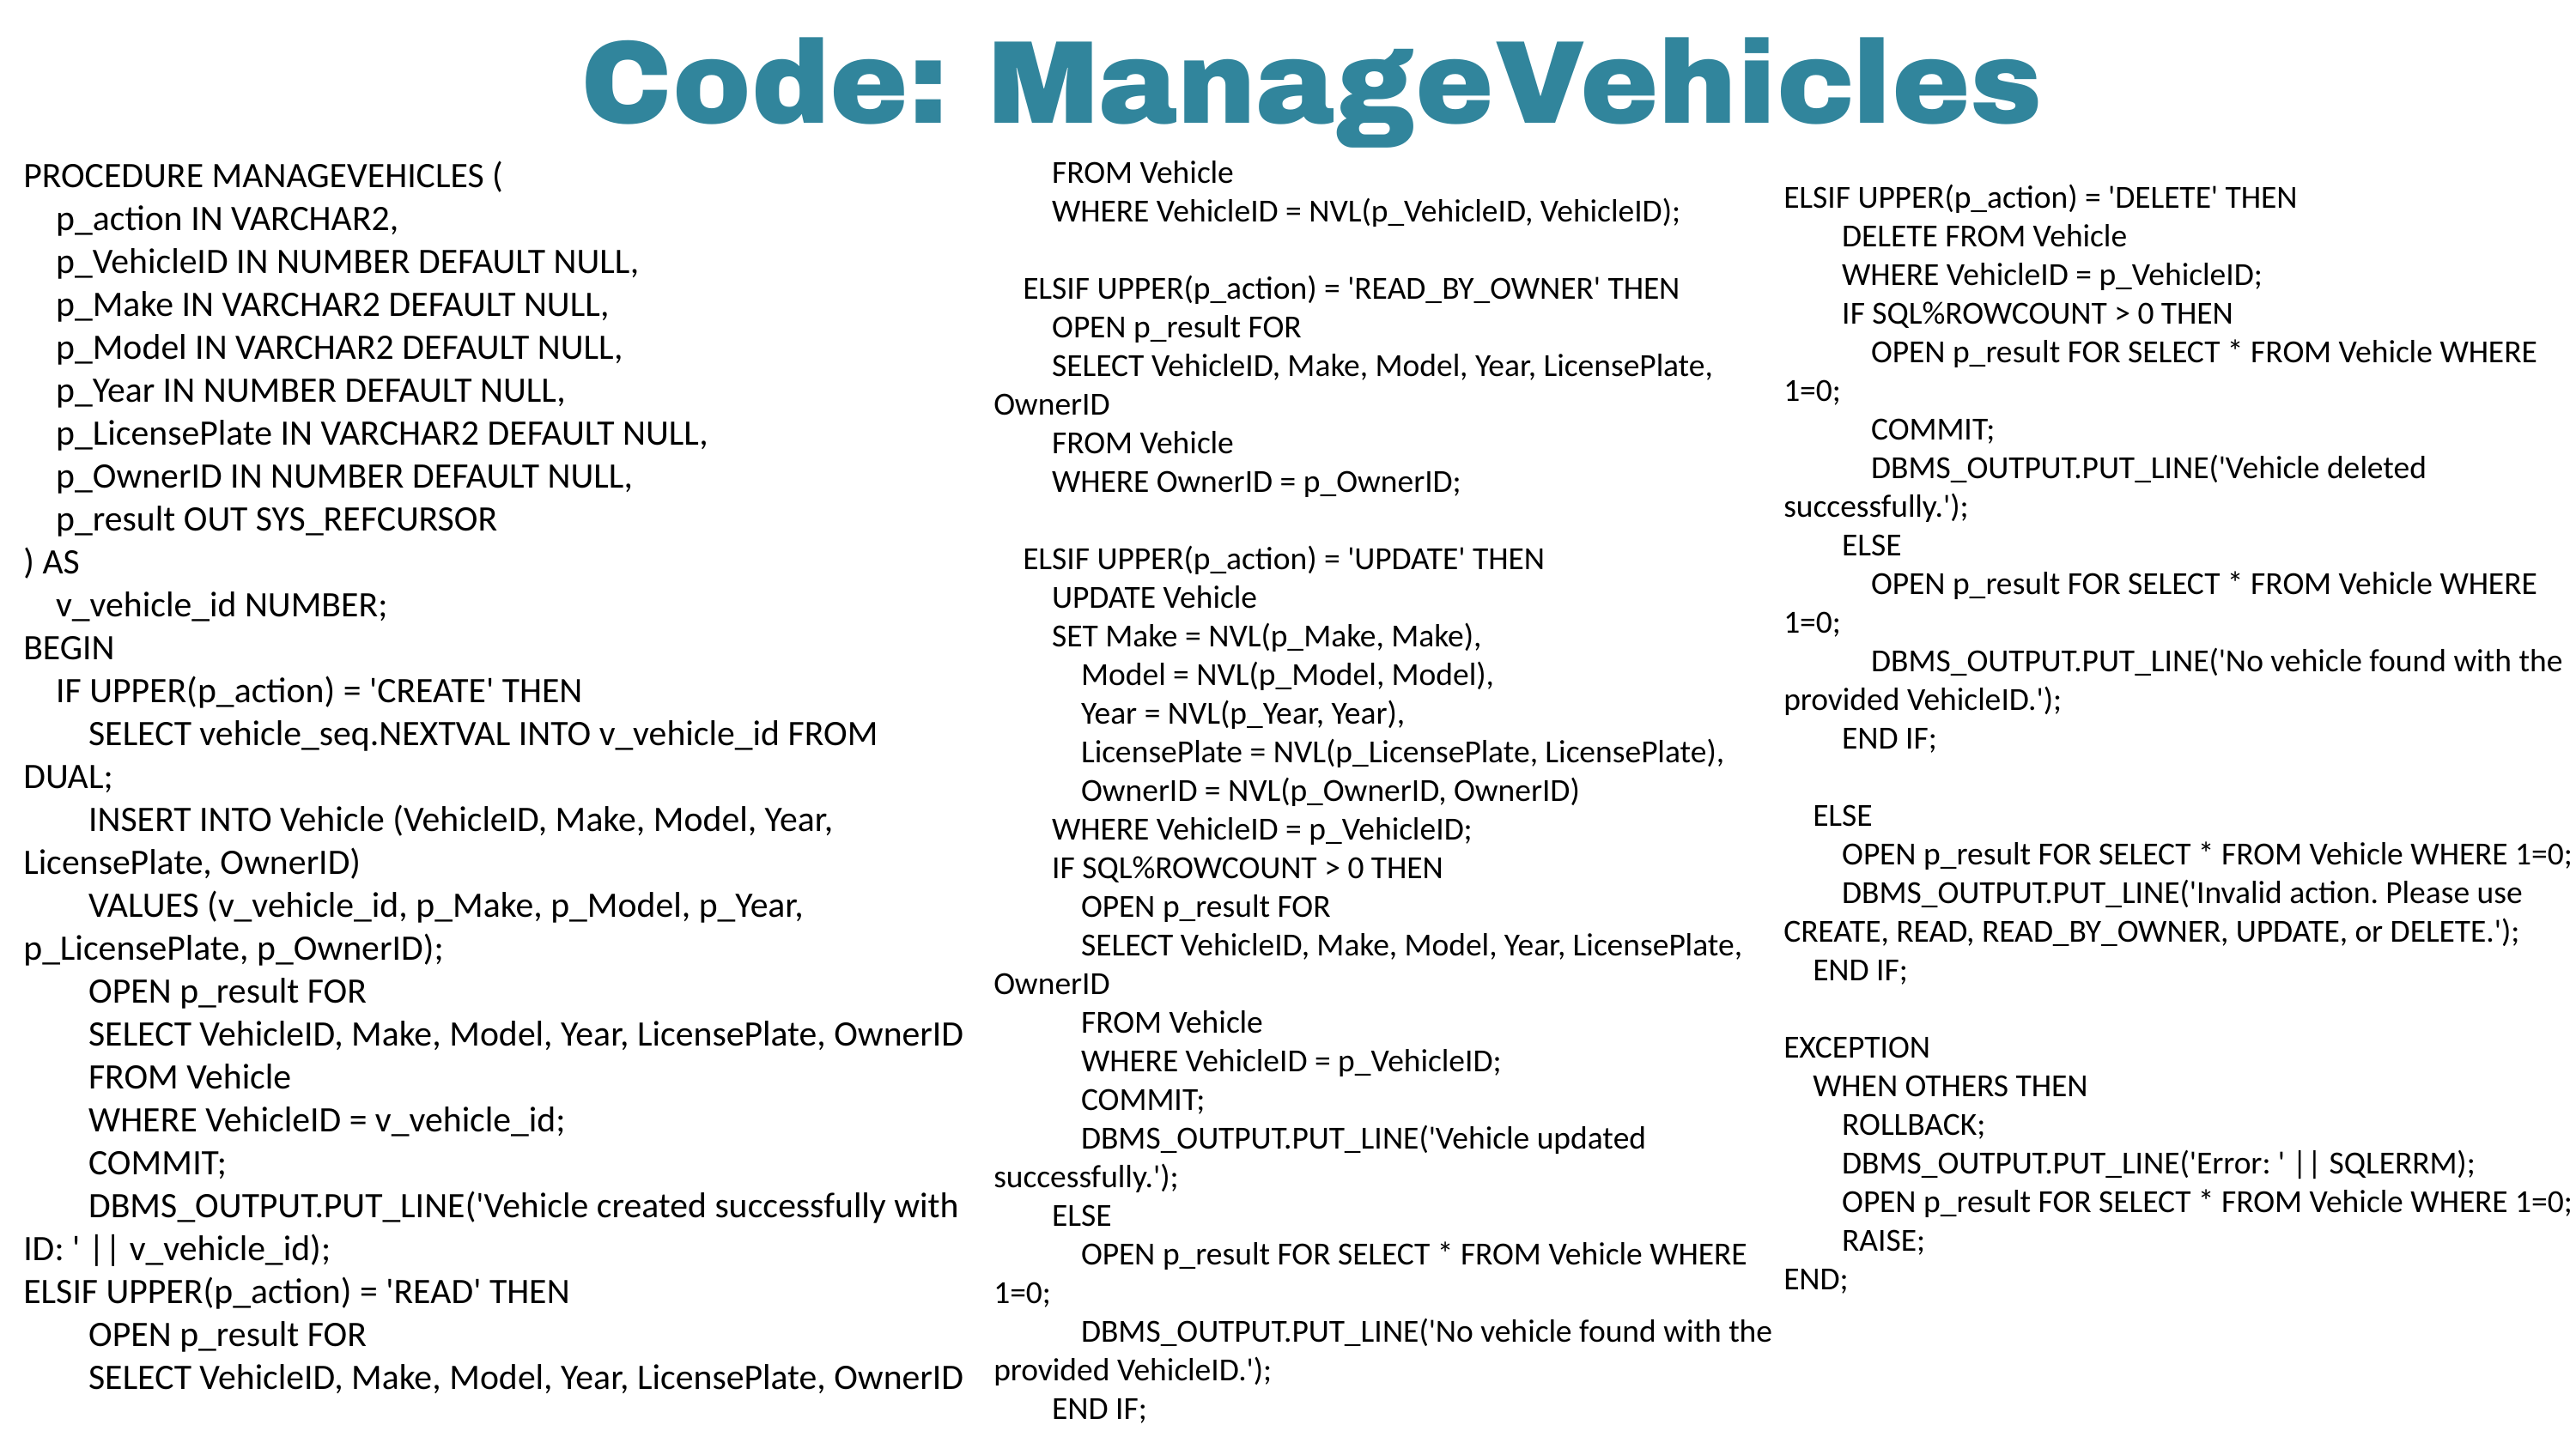

# Code: ManageVehicles
        FROM Vehicle
        WHERE VehicleID = NVL(p_VehicleID, VehicleID);

    ELSIF UPPER(p_action) = 'READ_BY_OWNER' THEN
        OPEN p_result FOR
        SELECT VehicleID, Make, Model, Year, LicensePlate, OwnerID
        FROM Vehicle
        WHERE OwnerID = p_OwnerID;

    ELSIF UPPER(p_action) = 'UPDATE' THEN
        UPDATE Vehicle
        SET Make = NVL(p_Make, Make),
            Model = NVL(p_Model, Model),
            Year = NVL(p_Year, Year),
            LicensePlate = NVL(p_LicensePlate, LicensePlate),
            OwnerID = NVL(p_OwnerID, OwnerID)
        WHERE VehicleID = p_VehicleID;
        IF SQL%ROWCOUNT > 0 THEN
            OPEN p_result FOR
            SELECT VehicleID, Make, Model, Year, LicensePlate, OwnerID
            FROM Vehicle
            WHERE VehicleID = p_VehicleID;
            COMMIT;
            DBMS_OUTPUT.PUT_LINE('Vehicle updated successfully.');
        ELSE
            OPEN p_result FOR SELECT * FROM Vehicle WHERE 1=0;
            DBMS_OUTPUT.PUT_LINE('No vehicle found with the provided VehicleID.');
        END IF;

PROCEDURE MANAGEVEHICLES (
    p_action IN VARCHAR2,
    p_VehicleID IN NUMBER DEFAULT NULL,
    p_Make IN VARCHAR2 DEFAULT NULL,
    p_Model IN VARCHAR2 DEFAULT NULL,
    p_Year IN NUMBER DEFAULT NULL,
    p_LicensePlate IN VARCHAR2 DEFAULT NULL,
    p_OwnerID IN NUMBER DEFAULT NULL,
    p_result OUT SYS_REFCURSOR
) AS
    v_vehicle_id NUMBER;
BEGIN
    IF UPPER(p_action) = 'CREATE' THEN
        SELECT vehicle_seq.NEXTVAL INTO v_vehicle_id FROM DUAL;
        INSERT INTO Vehicle (VehicleID, Make, Model, Year, LicensePlate, OwnerID)
        VALUES (v_vehicle_id, p_Make, p_Model, p_Year, p_LicensePlate, p_OwnerID);
        OPEN p_result FOR
        SELECT VehicleID, Make, Model, Year, LicensePlate, OwnerID
        FROM Vehicle
        WHERE VehicleID = v_vehicle_id;
        COMMIT;
        DBMS_OUTPUT.PUT_LINE('Vehicle created successfully with ID: ' || v_vehicle_id);
ELSIF UPPER(p_action) = 'READ' THEN
        OPEN p_result FOR
        SELECT VehicleID, Make, Model, Year, LicensePlate, OwnerID

ELSIF UPPER(p_action) = 'DELETE' THEN
        DELETE FROM Vehicle
        WHERE VehicleID = p_VehicleID;
        IF SQL%ROWCOUNT > 0 THEN
            OPEN p_result FOR SELECT * FROM Vehicle WHERE 1=0;
            COMMIT;
            DBMS_OUTPUT.PUT_LINE('Vehicle deleted successfully.');
        ELSE
            OPEN p_result FOR SELECT * FROM Vehicle WHERE 1=0;
            DBMS_OUTPUT.PUT_LINE('No vehicle found with the provided VehicleID.');
        END IF;

    ELSE
        OPEN p_result FOR SELECT * FROM Vehicle WHERE 1=0;
        DBMS_OUTPUT.PUT_LINE('Invalid action. Please use CREATE, READ, READ_BY_OWNER, UPDATE, or DELETE.');
    END IF;

EXCEPTION
    WHEN OTHERS THEN
        ROLLBACK;
        DBMS_OUTPUT.PUT_LINE('Error: ' || SQLERRM);
        OPEN p_result FOR SELECT * FROM Vehicle WHERE 1=0;
        RAISE;
END;